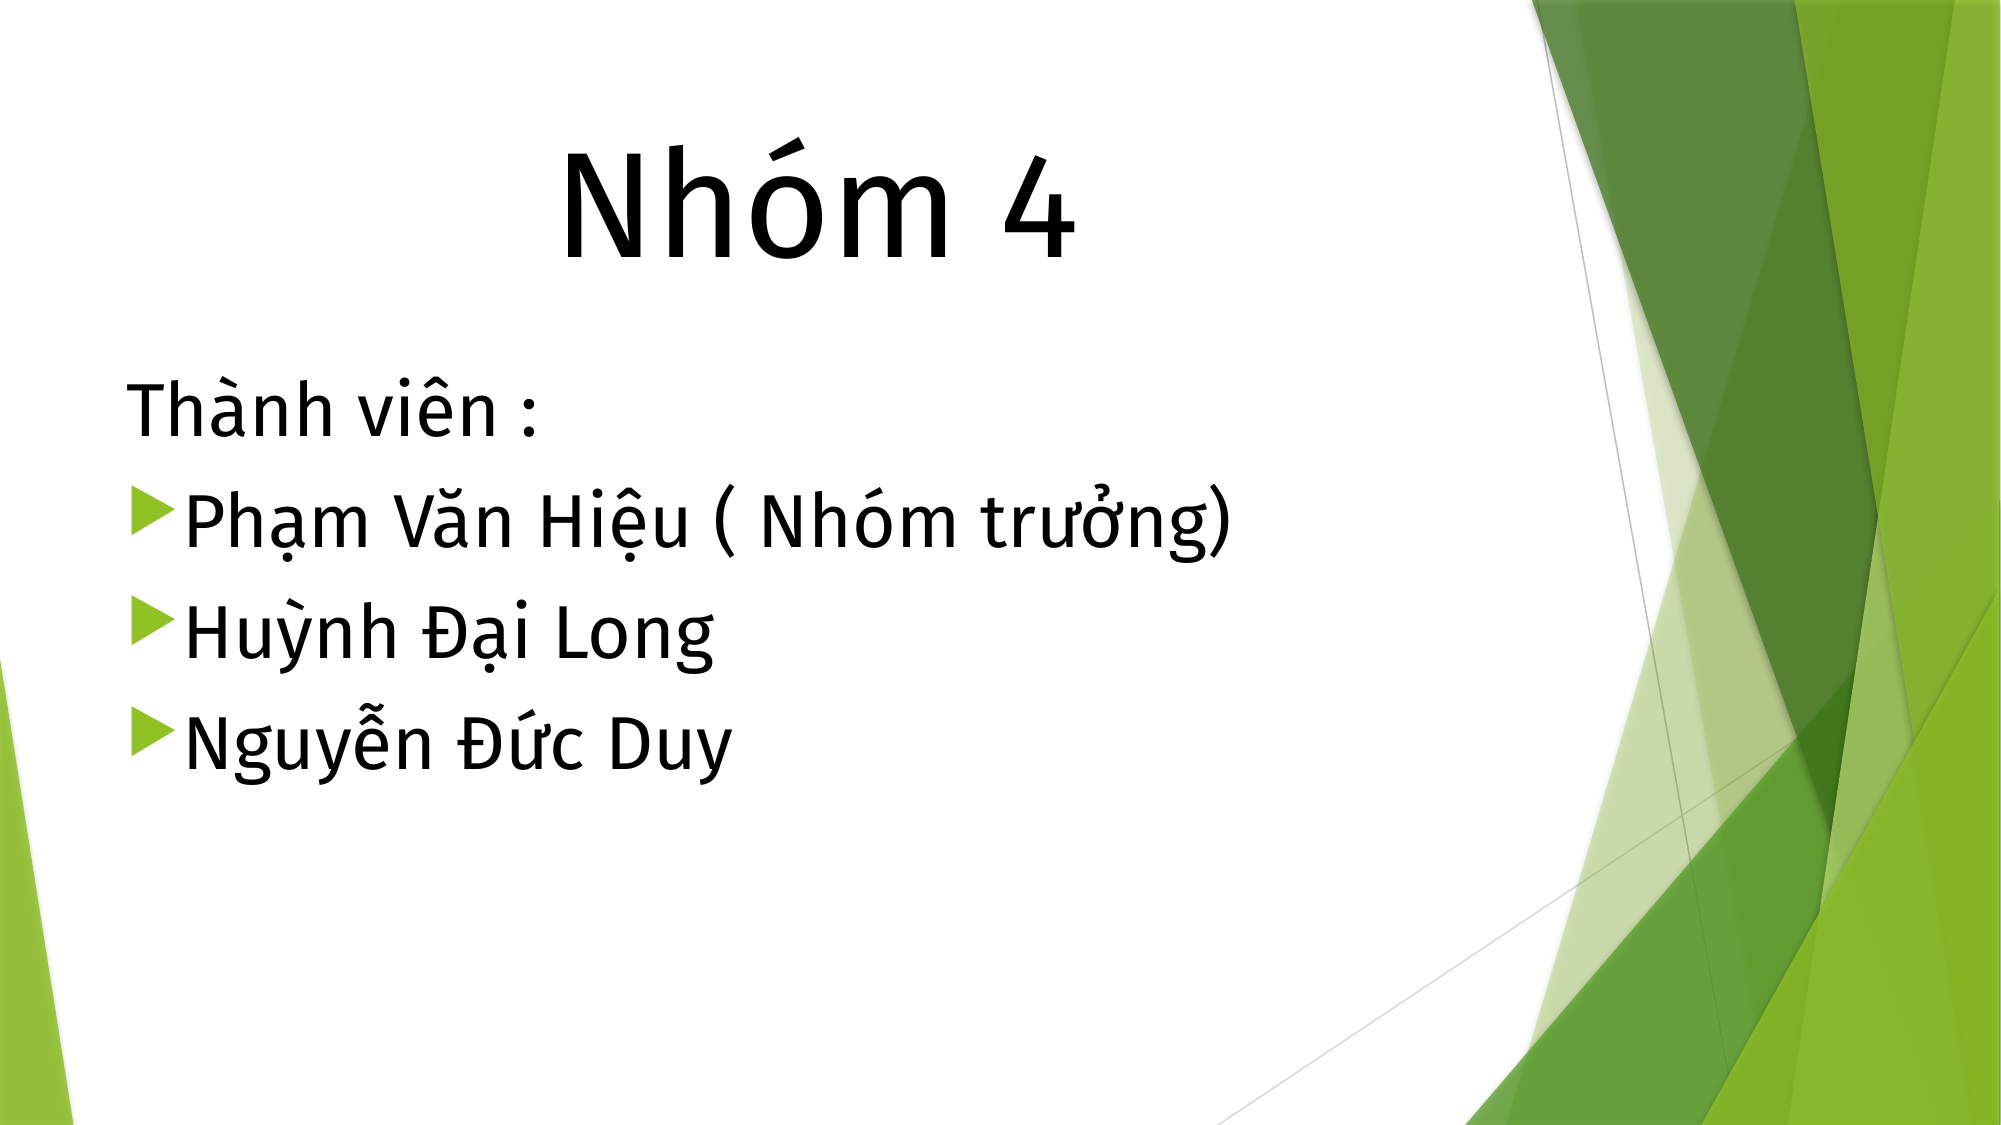

# Nhóm 4
Thành viên :
Phạm Văn Hiệu ( Nhóm trưởng)
Huỳnh Đại Long
Nguyễn Đức Duy